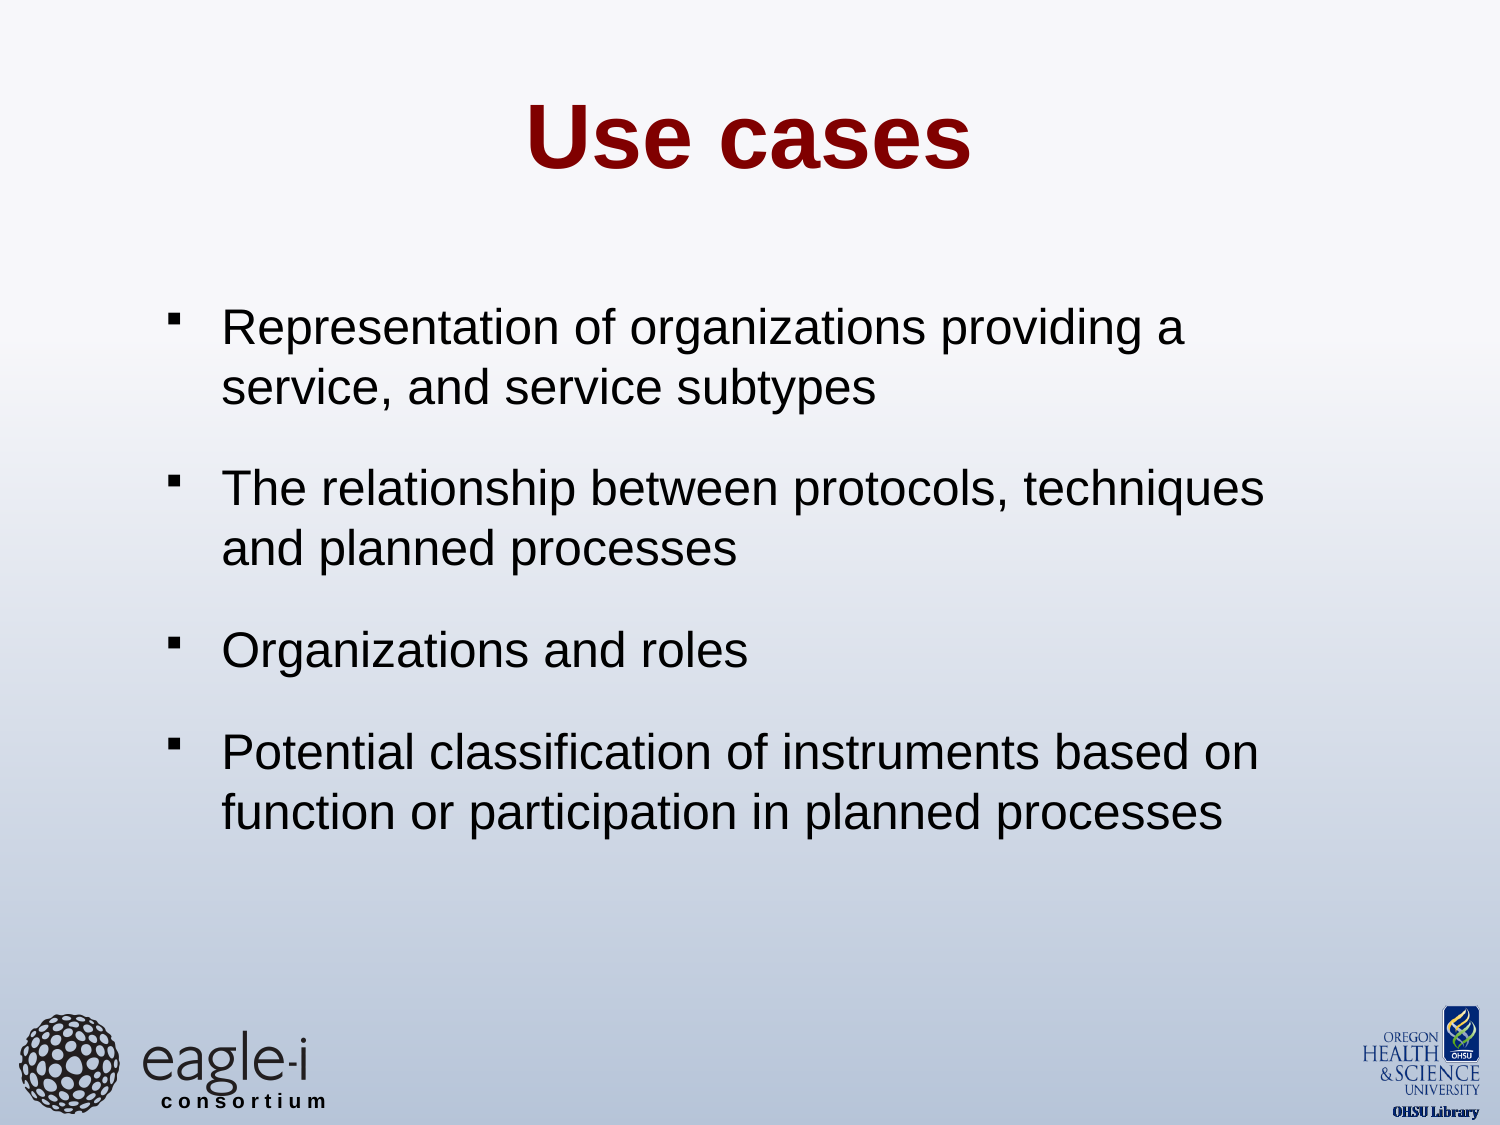

Use cases
Representation of organizations providing a service, and service subtypes
The relationship between protocols, techniques and planned processes
Organizations and roles
Potential classification of instruments based on function or participation in planned processes